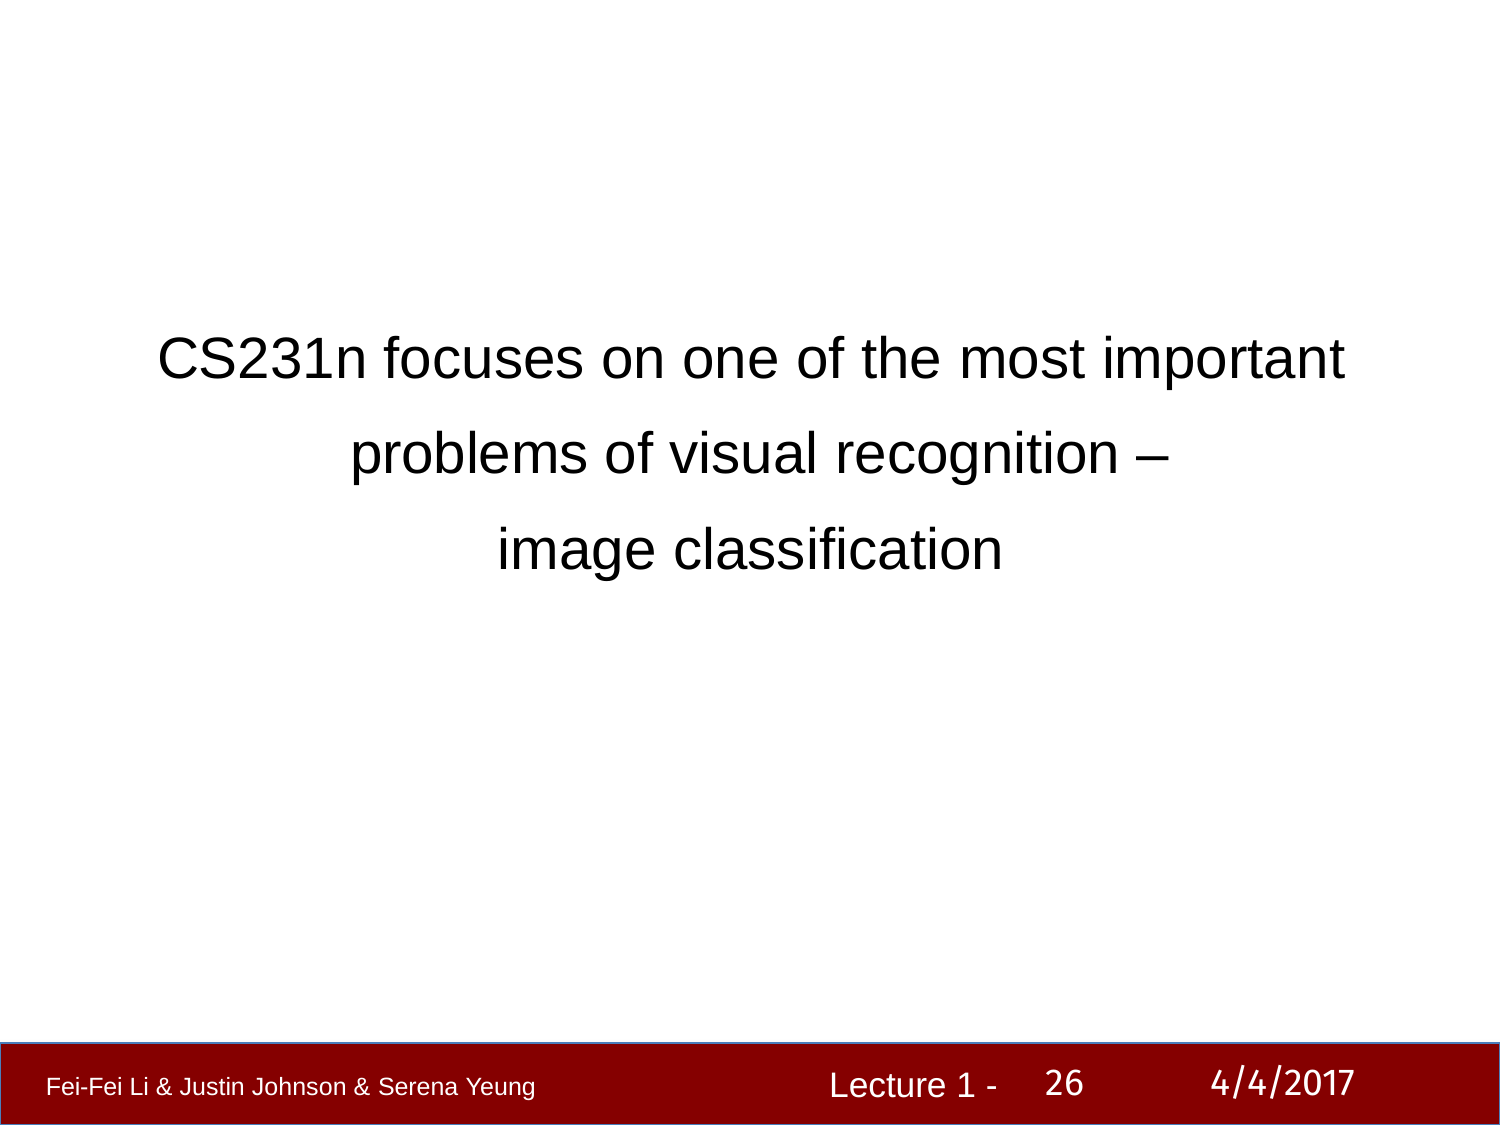

CS231n focuses on one of the most important  problems of visual recognition –
image classification
26
4/4/2017
Lecture 1 -
Fei-Fei Li & Justin Johnson & Serena Yeung